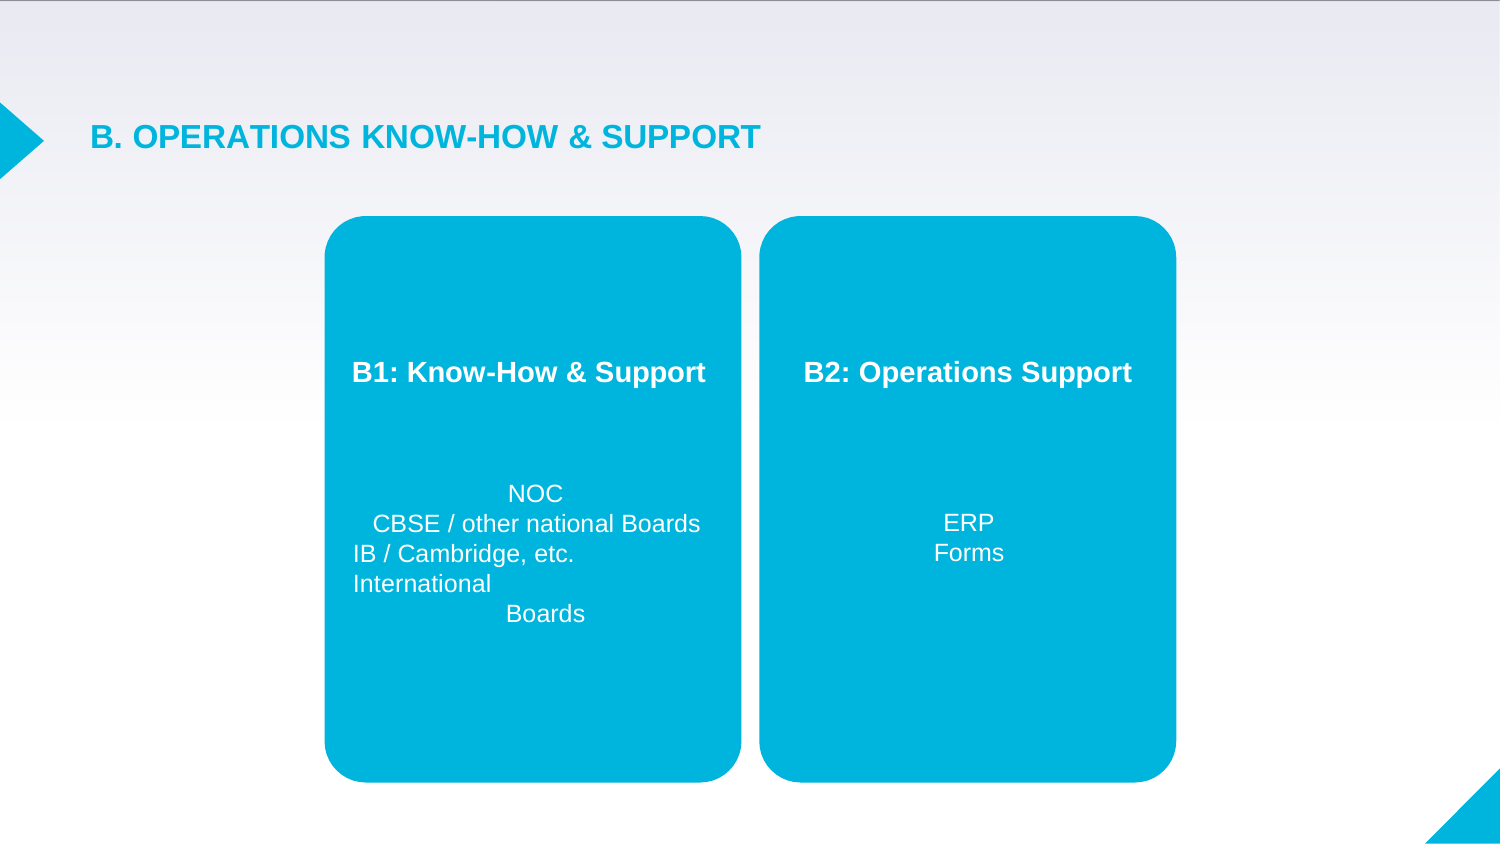

# B. OPERATIONS KNOW-HOW & SUPPORT

B1: Know-How & Support
B2: Operations Support
NOC
CBSE / other national Boards IB / Cambridge, etc. International
Boards
ERP
Forms